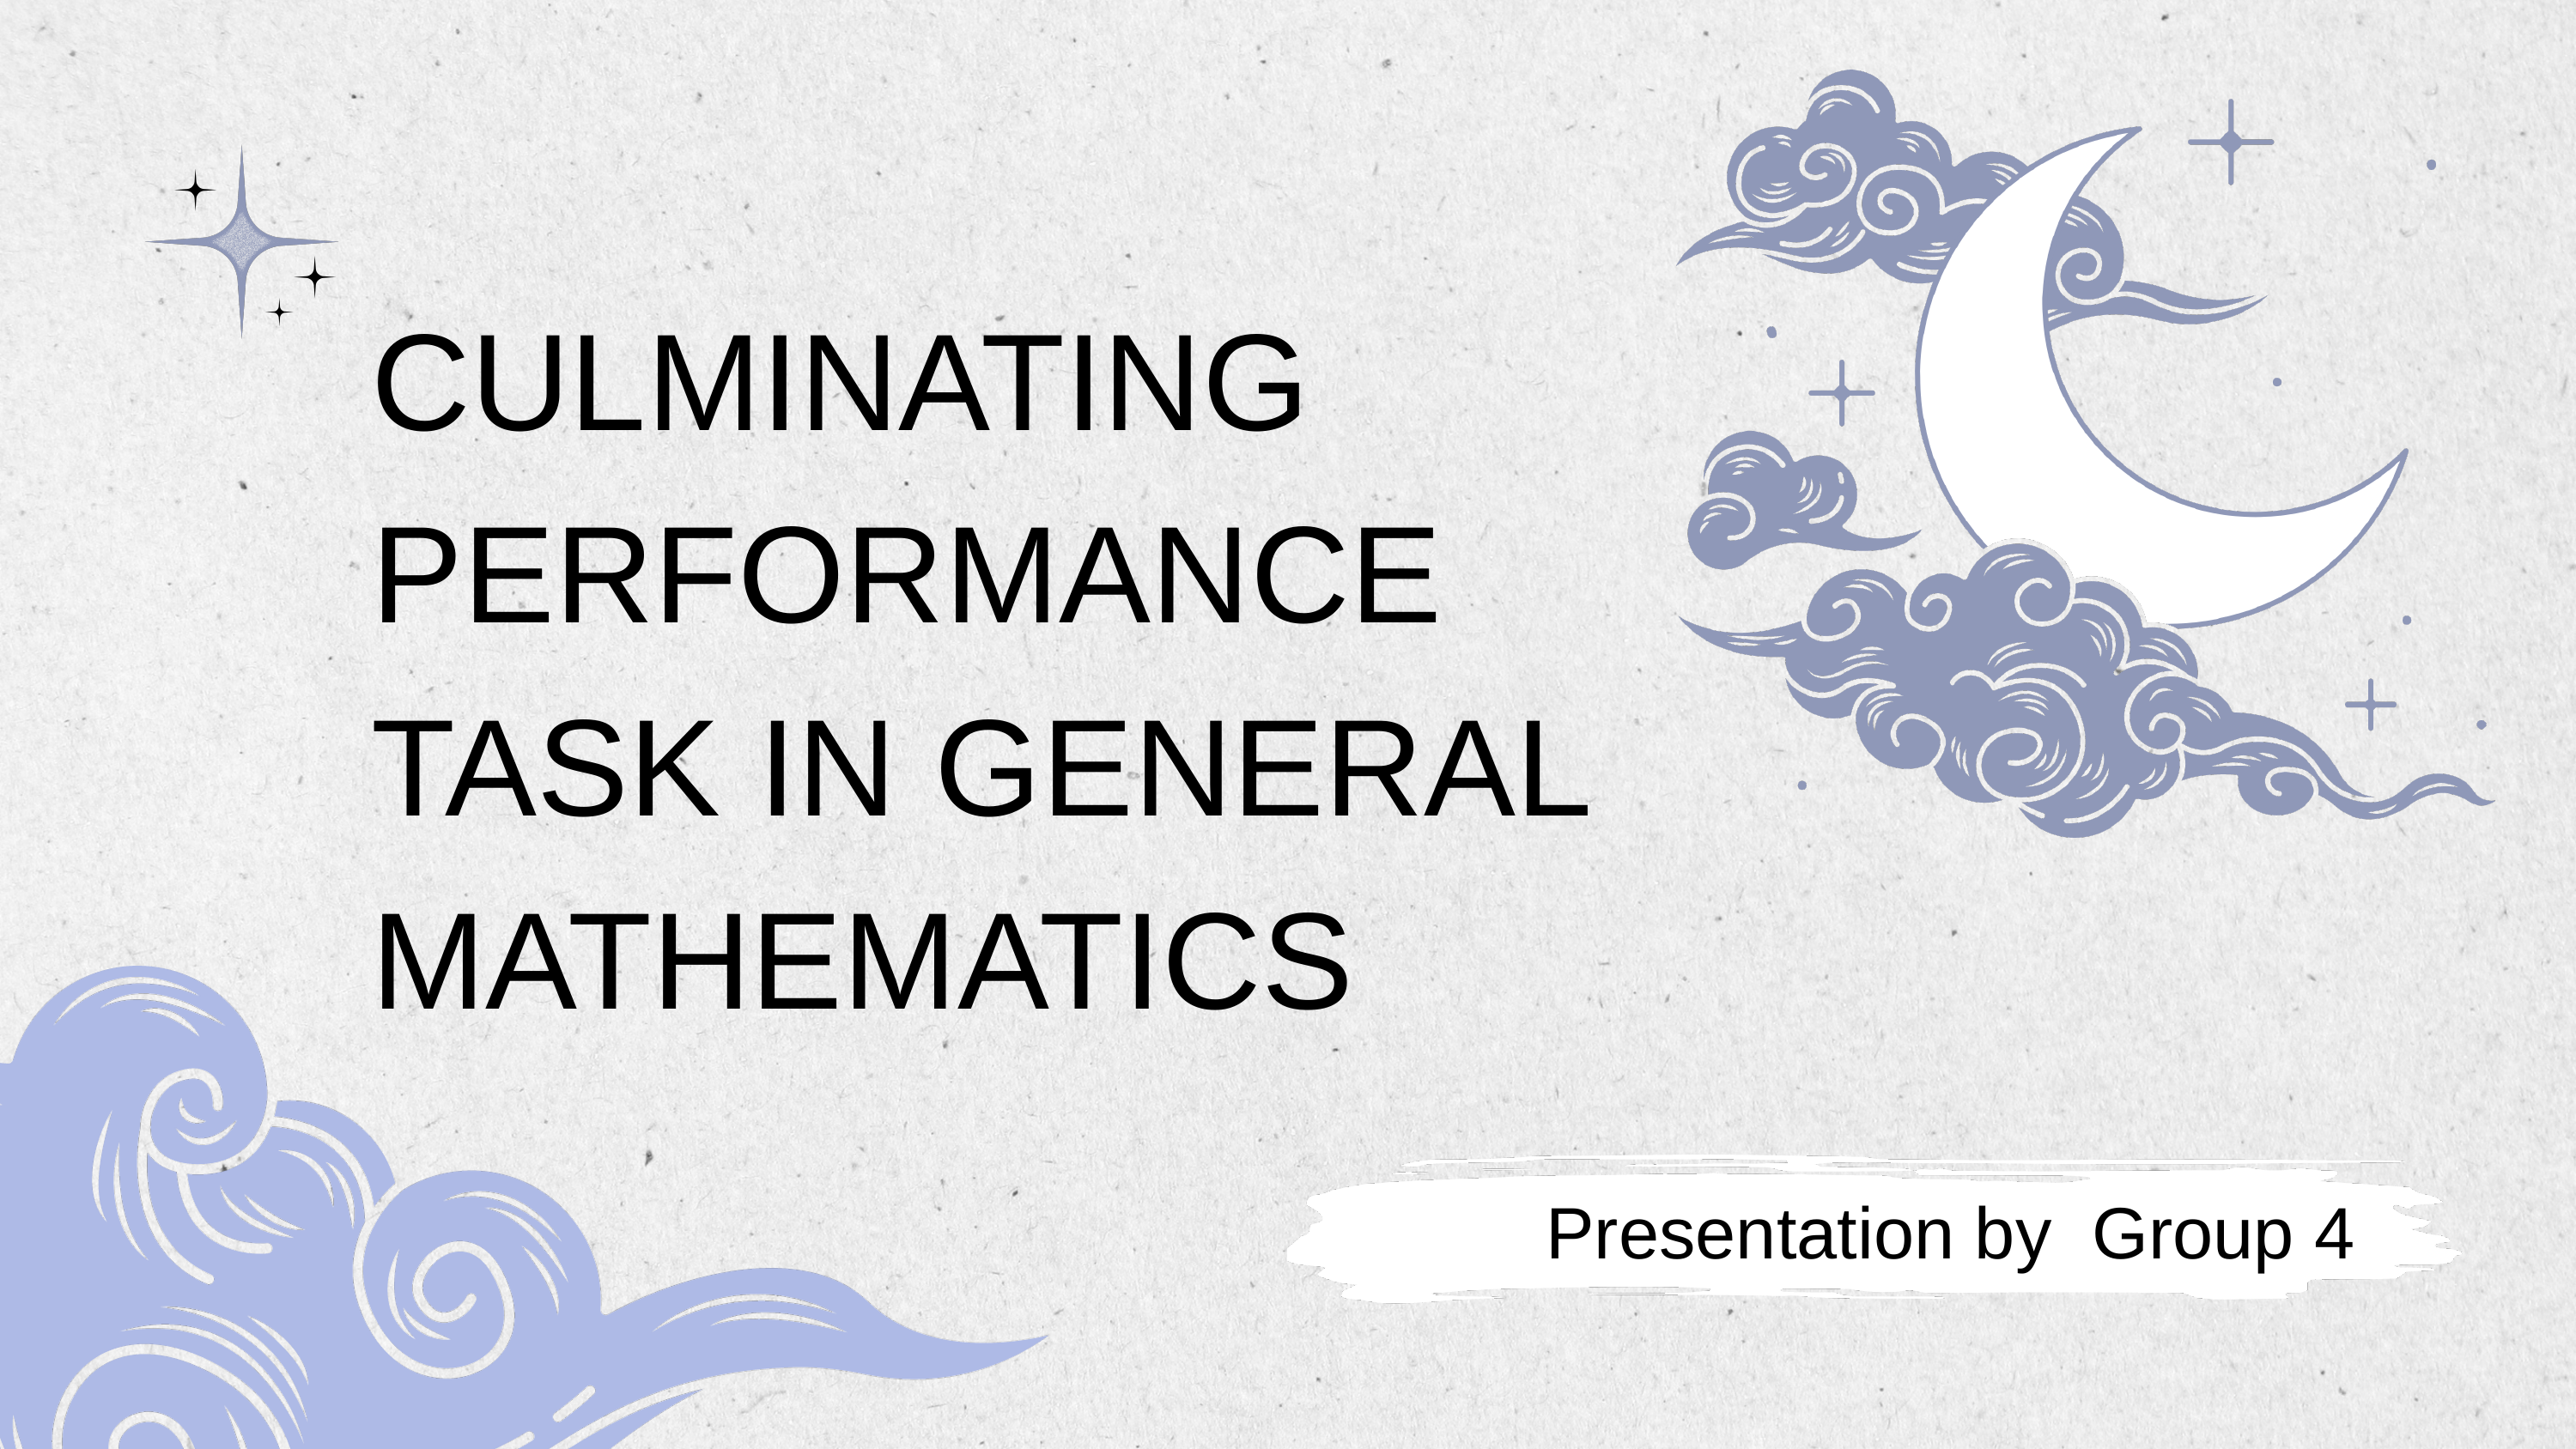

CULMINATING PERFORMANCE TASK IN GENERAL MATHEMATICS

Presentation by  Group 4